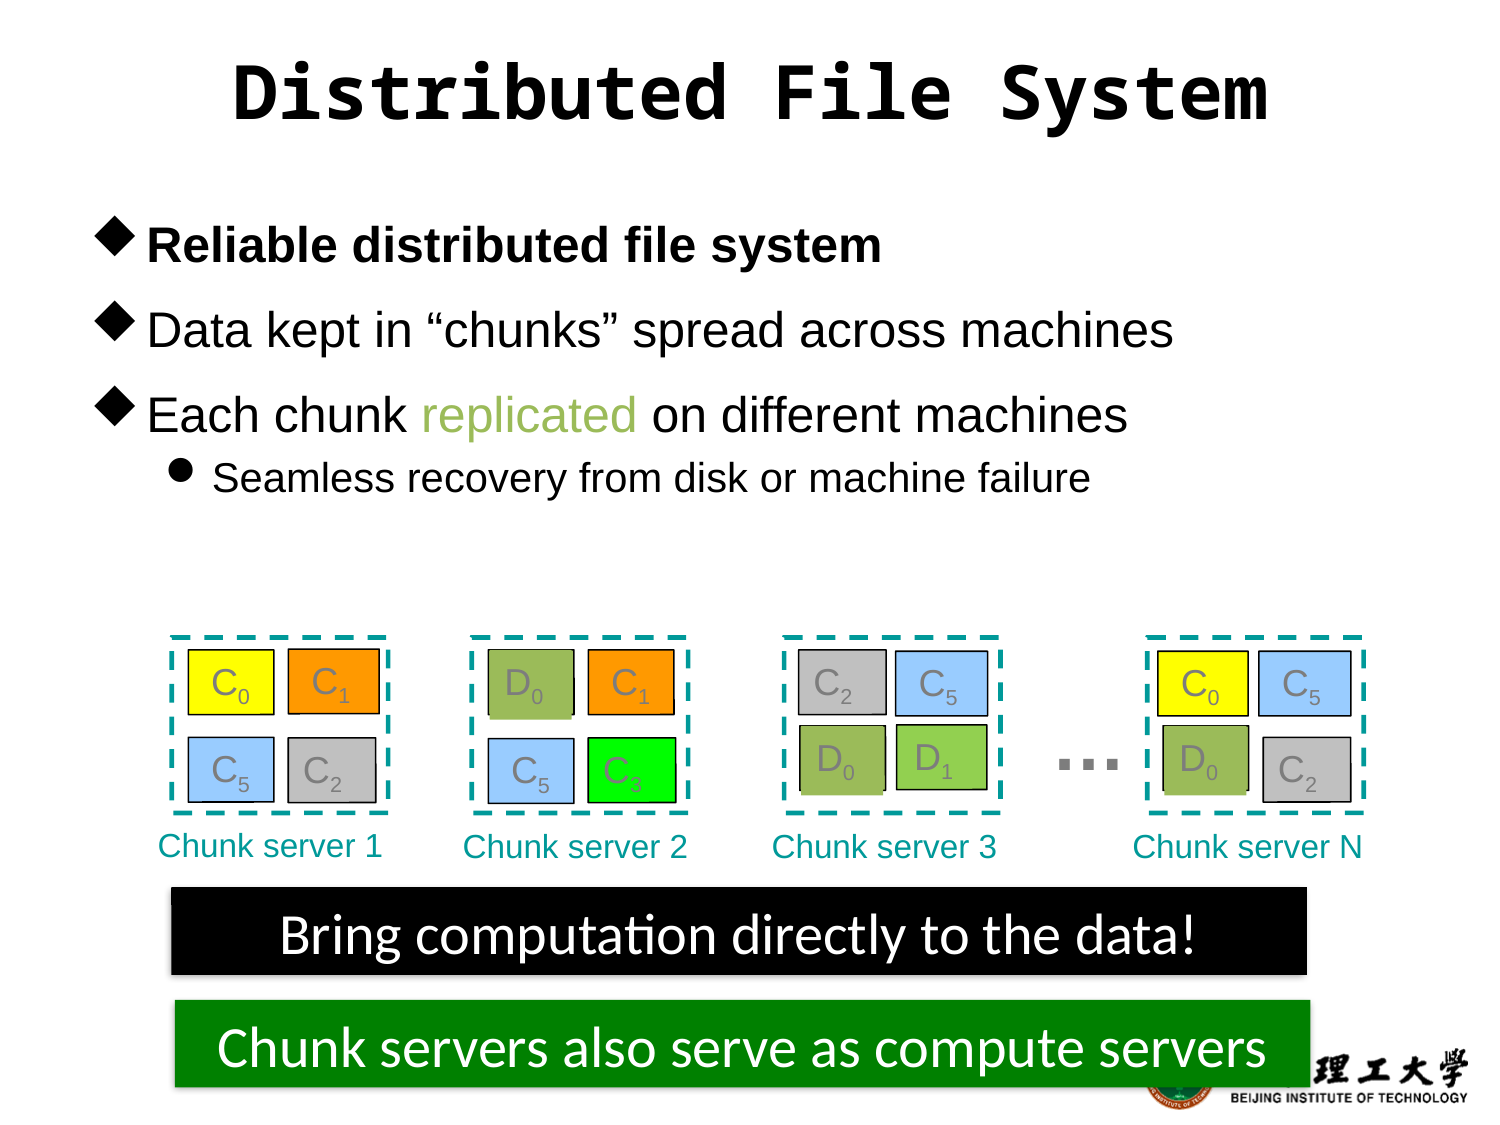

# Distributed File System
Reliable distributed file system
Data kept in “chunks” spread across machines
Each chunk replicated on different machines
Seamless recovery from disk or machine failure

C1

C0

D0

C1

C2

C5

C0

C5
…
Chunk server N
Chunk server 1
Chunk server 3
Chunk server 2

D1

D0

D0

C5

C2

C2

C3

C5
Bring computation directly to the data!
Chunk servers also serve as compute servers
65